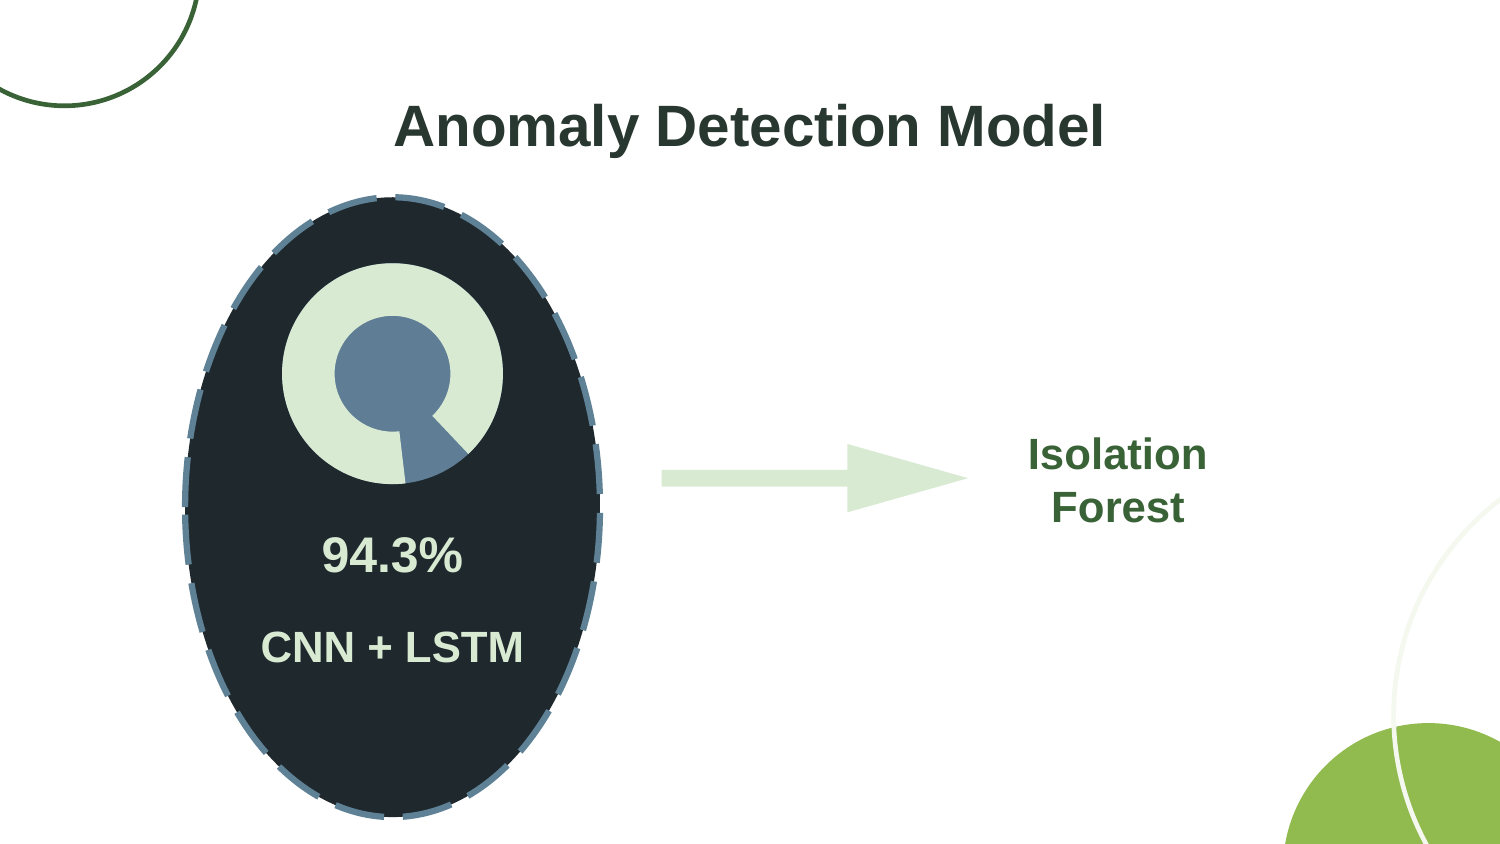

Anomaly Detection Model

Isolation Forest

94.3%
CNN + LSTM